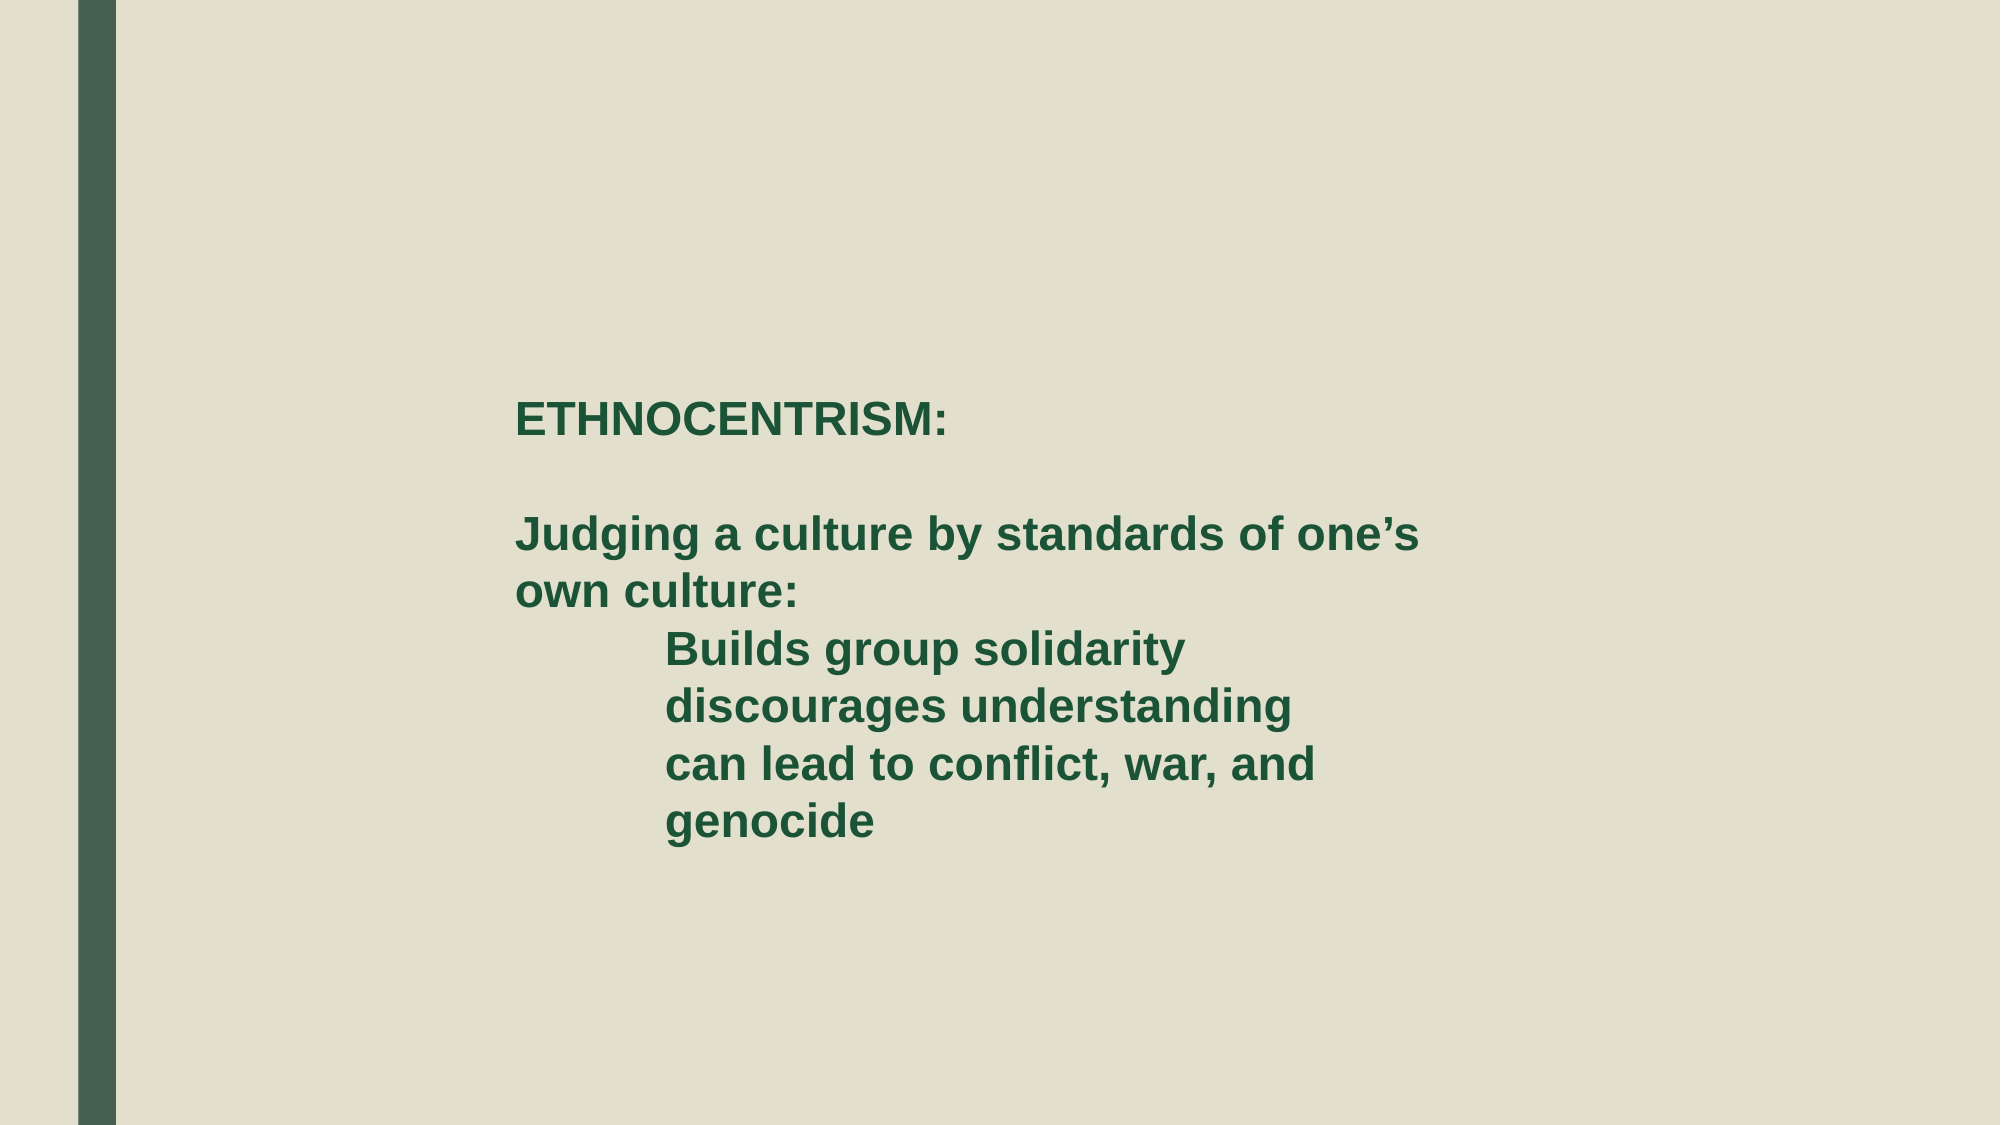

ETHNOCENTRISM:

Judging a culture by standards of one’s own culture:
Builds group solidarity
discourages understanding
can lead to conflict, war, and genocide